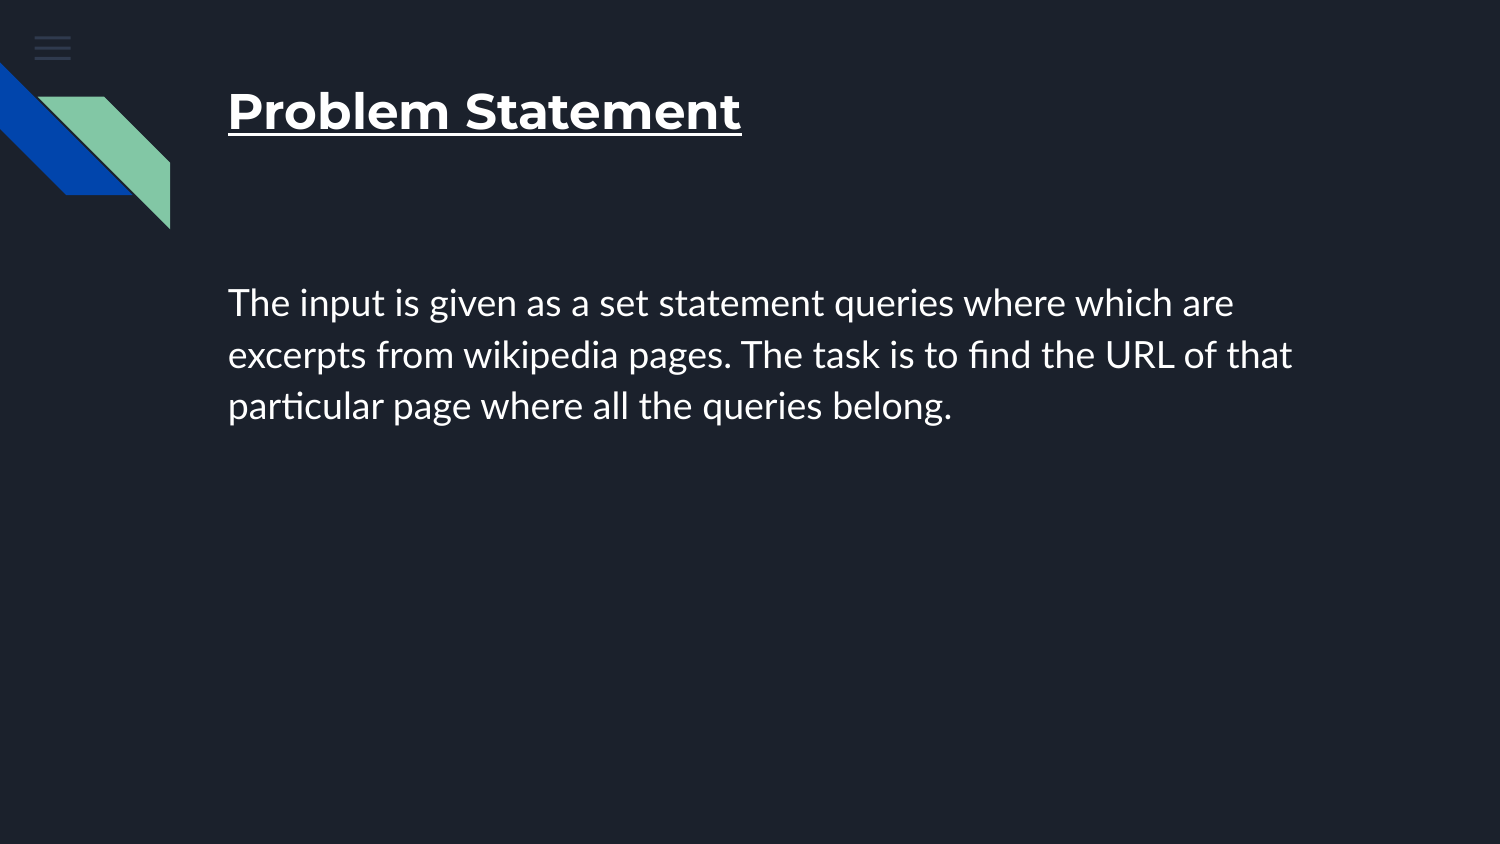

# Problem Statement
The input is given as a set statement queries where which are excerpts from wikipedia pages. The task is to find the URL of that particular page where all the queries belong.